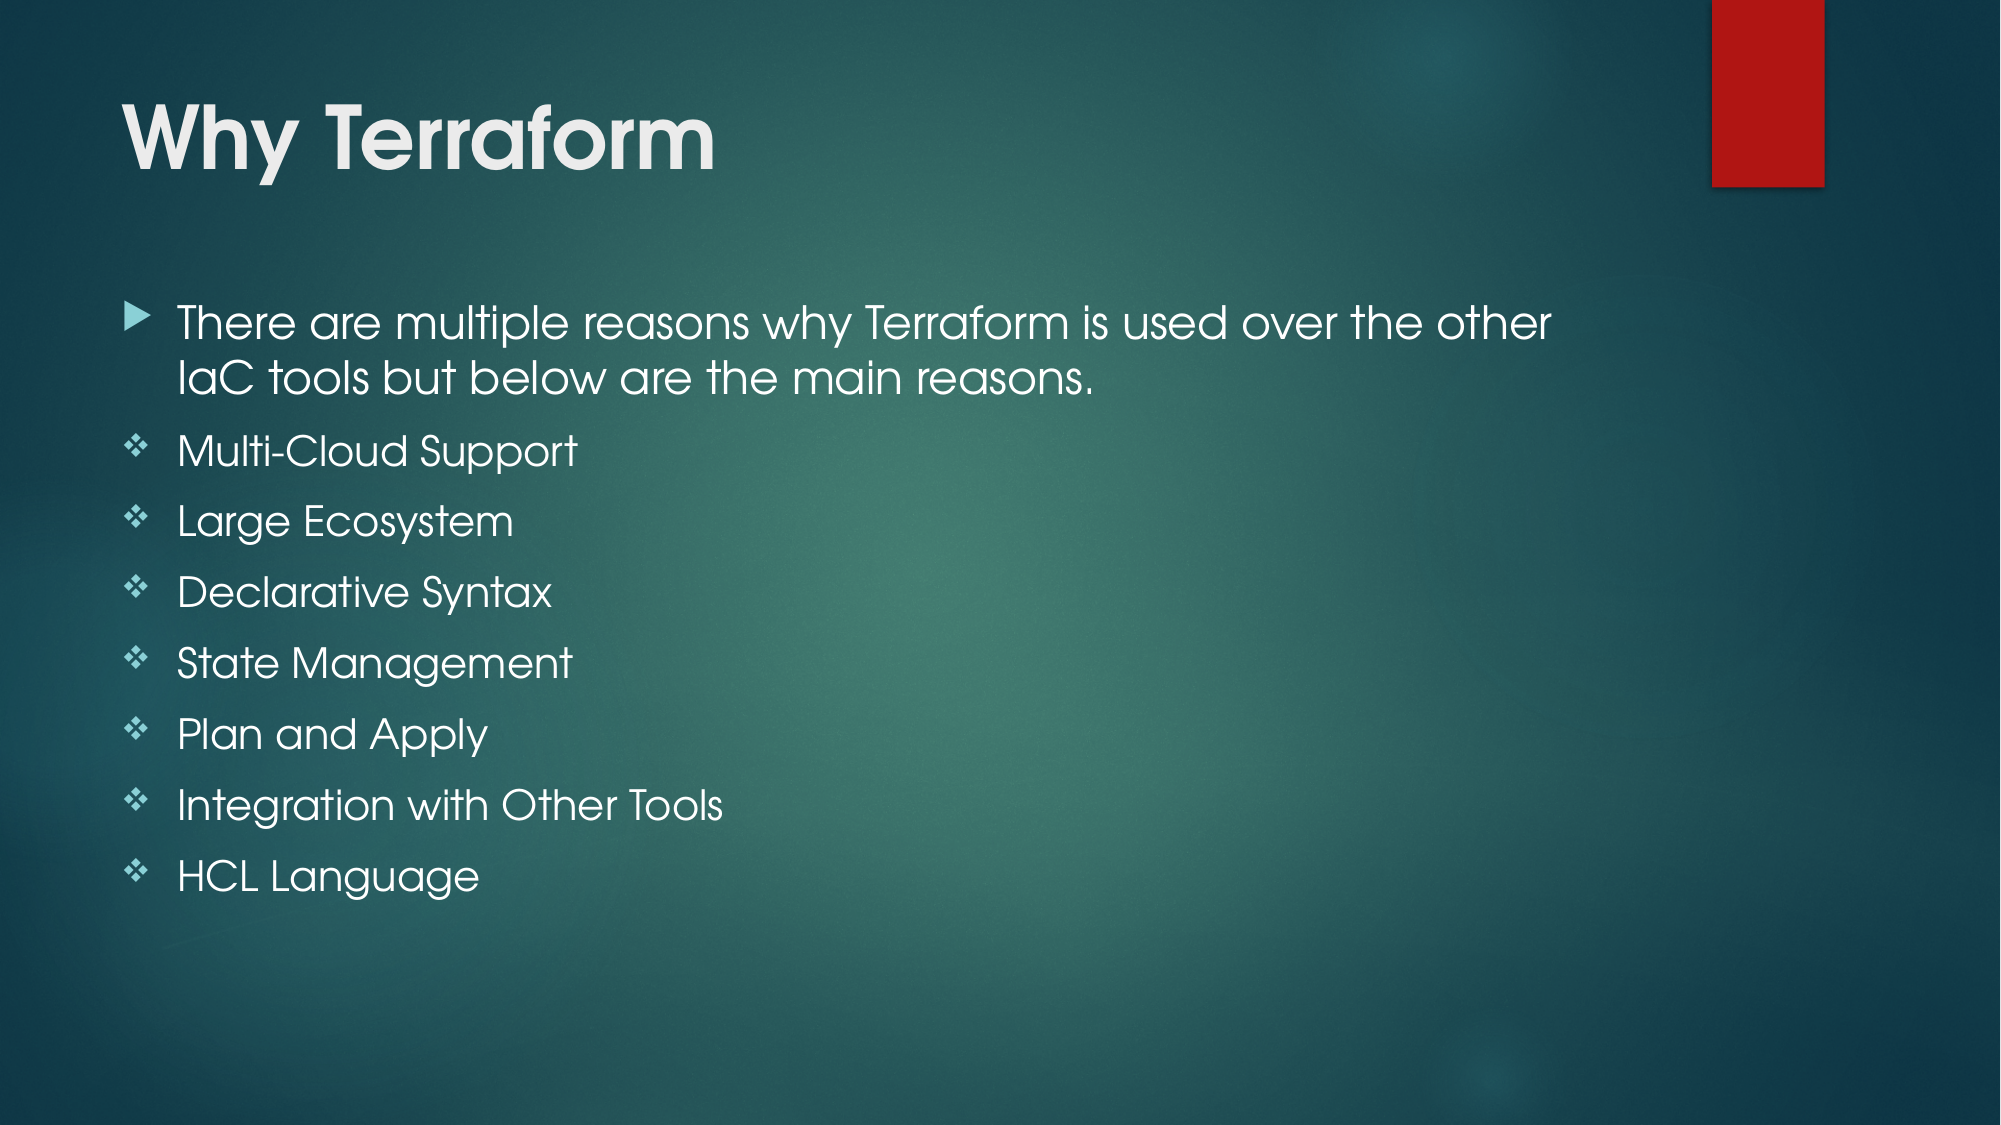

# Why Terraform
There are multiple reasons why Terraform is used over the other IaC tools but below are the main reasons.
Multi-Cloud Support
Large Ecosystem
Declarative Syntax
State Management
Plan and Apply
Integration with Other Tools
HCL Language